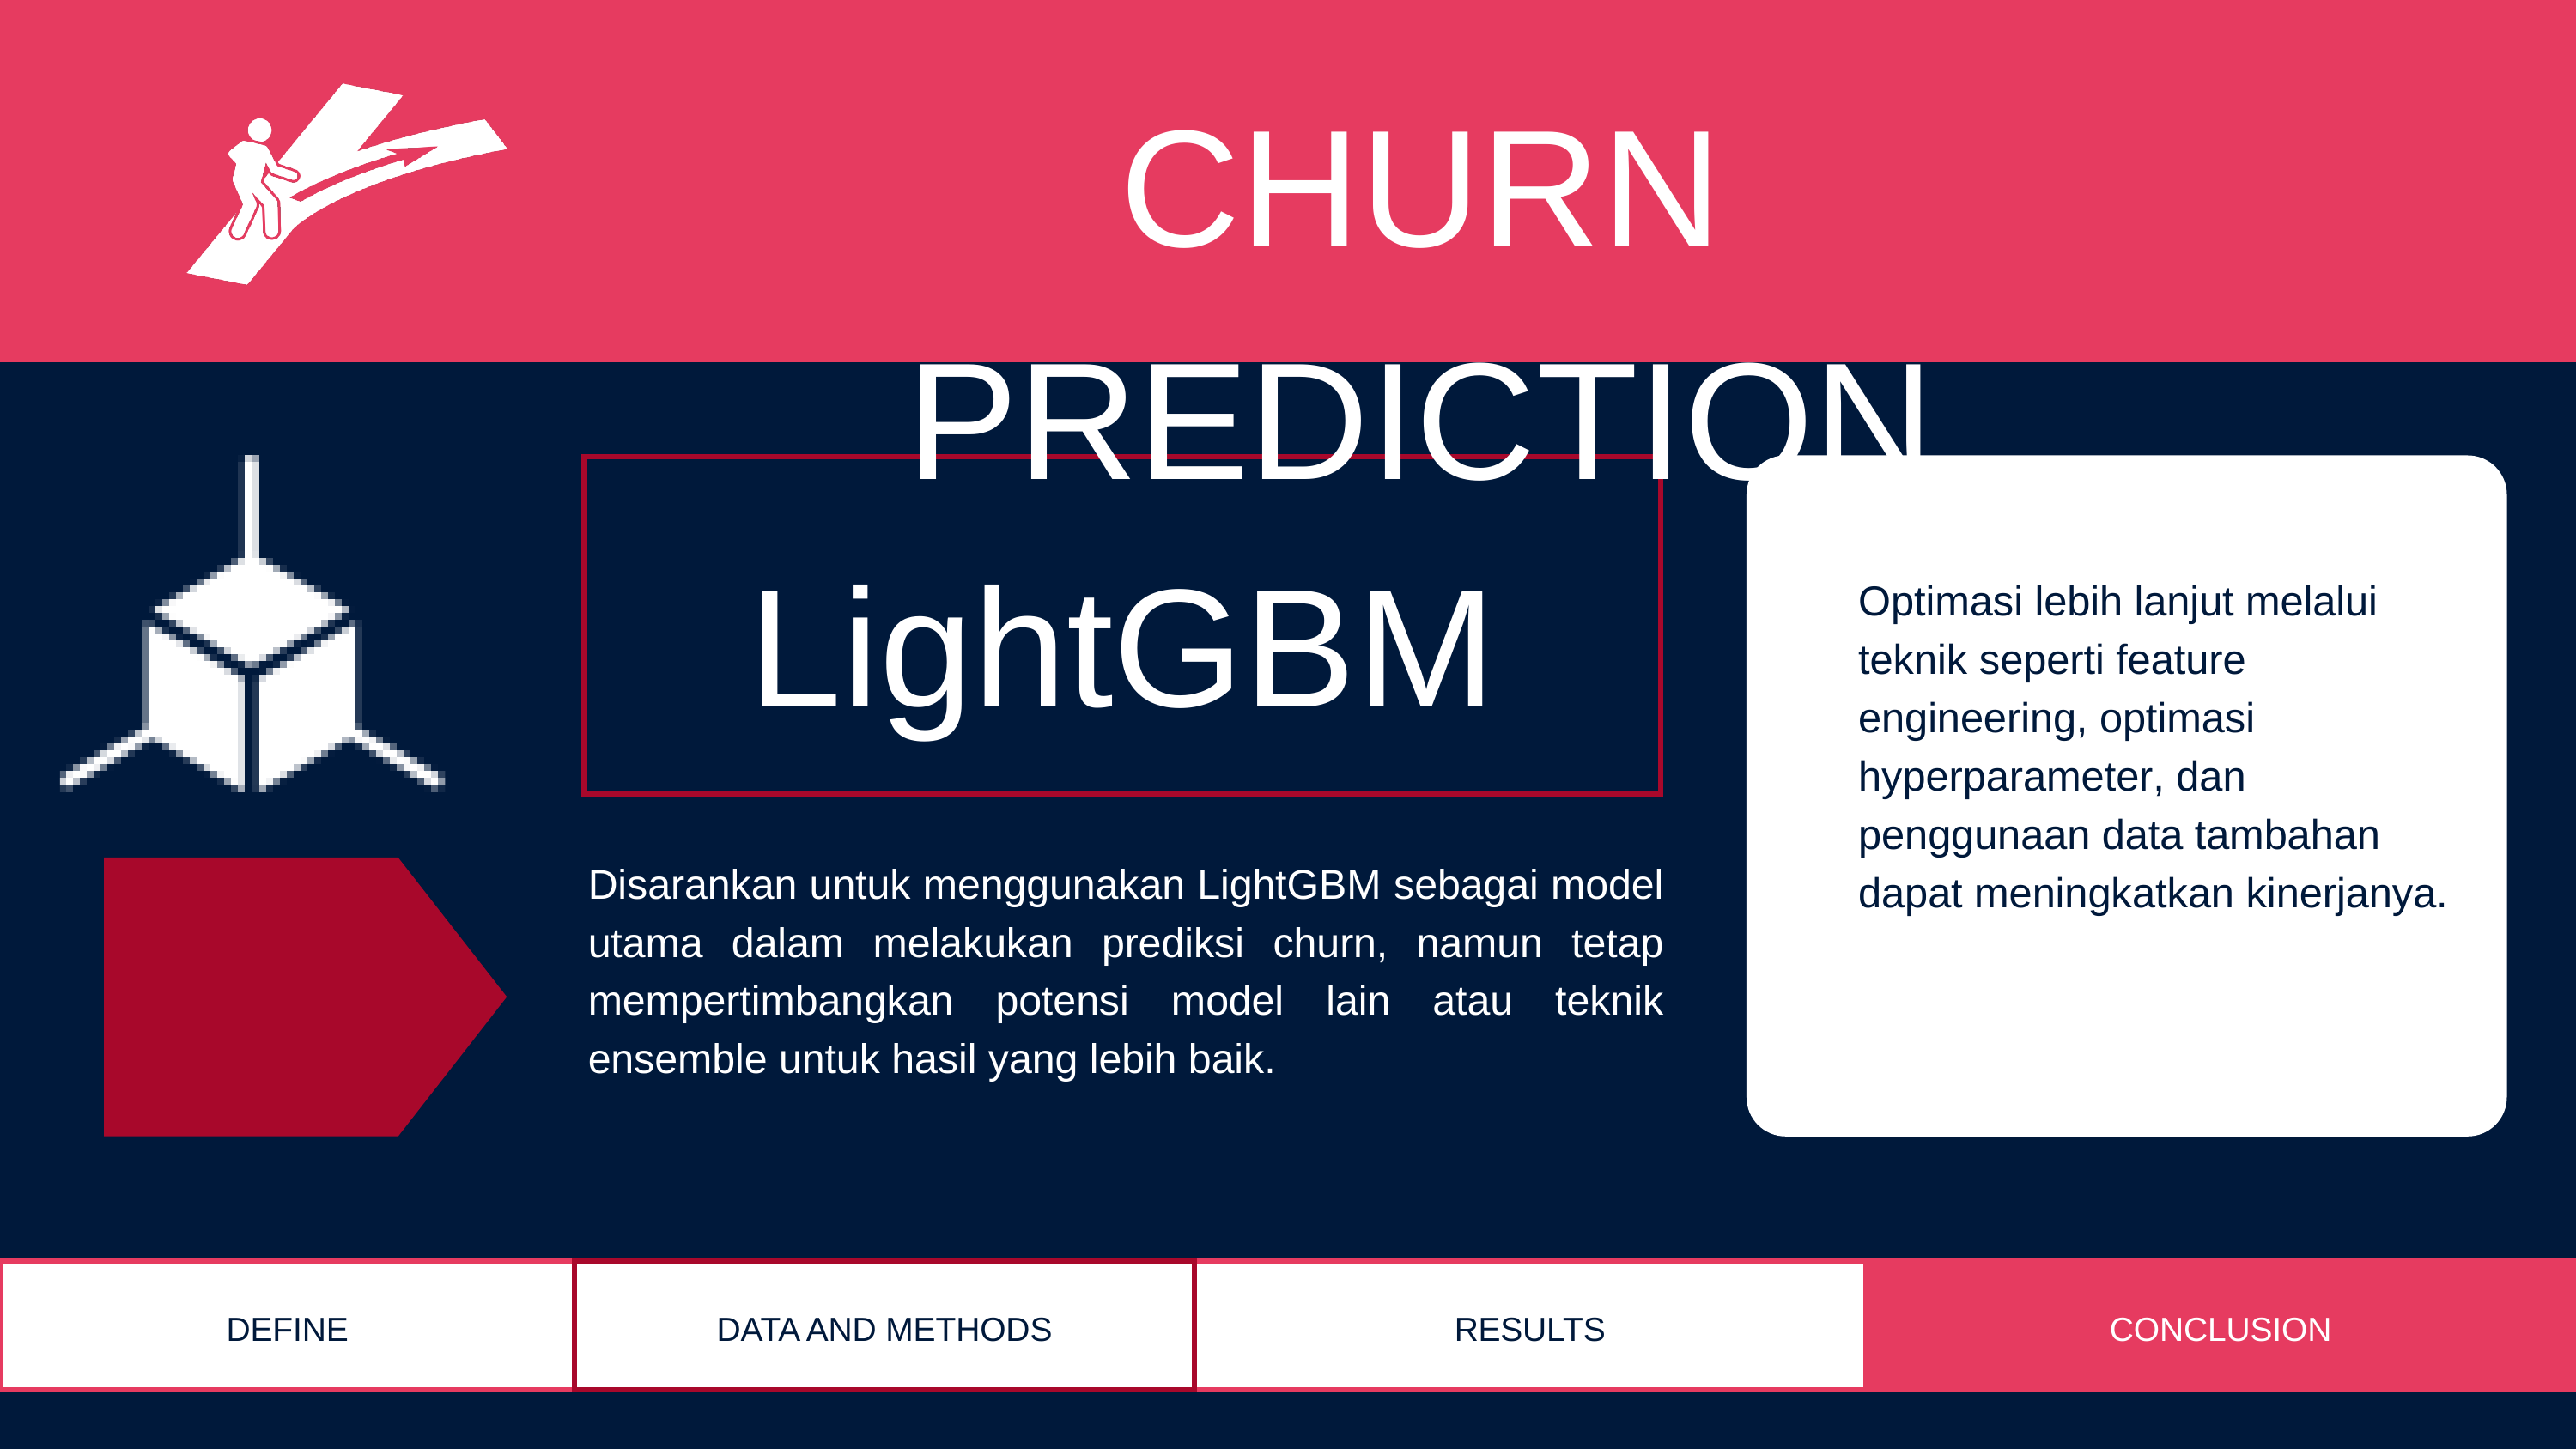

CHURN PREDICTION

LightGBM
Optimasi lebih lanjut melalui teknik seperti feature engineering, optimasi hyperparameter, dan penggunaan data tambahan dapat meningkatkan kinerjanya.

Disarankan untuk menggunakan LightGBM sebagai model utama dalam melakukan prediksi churn, namun tetap mempertimbangkan potensi model lain atau teknik ensemble untuk hasil yang lebih baik.

| DEFINE | DATA AND METHODS | RESULTS | CONCLUSION |
| --- | --- | --- | --- |